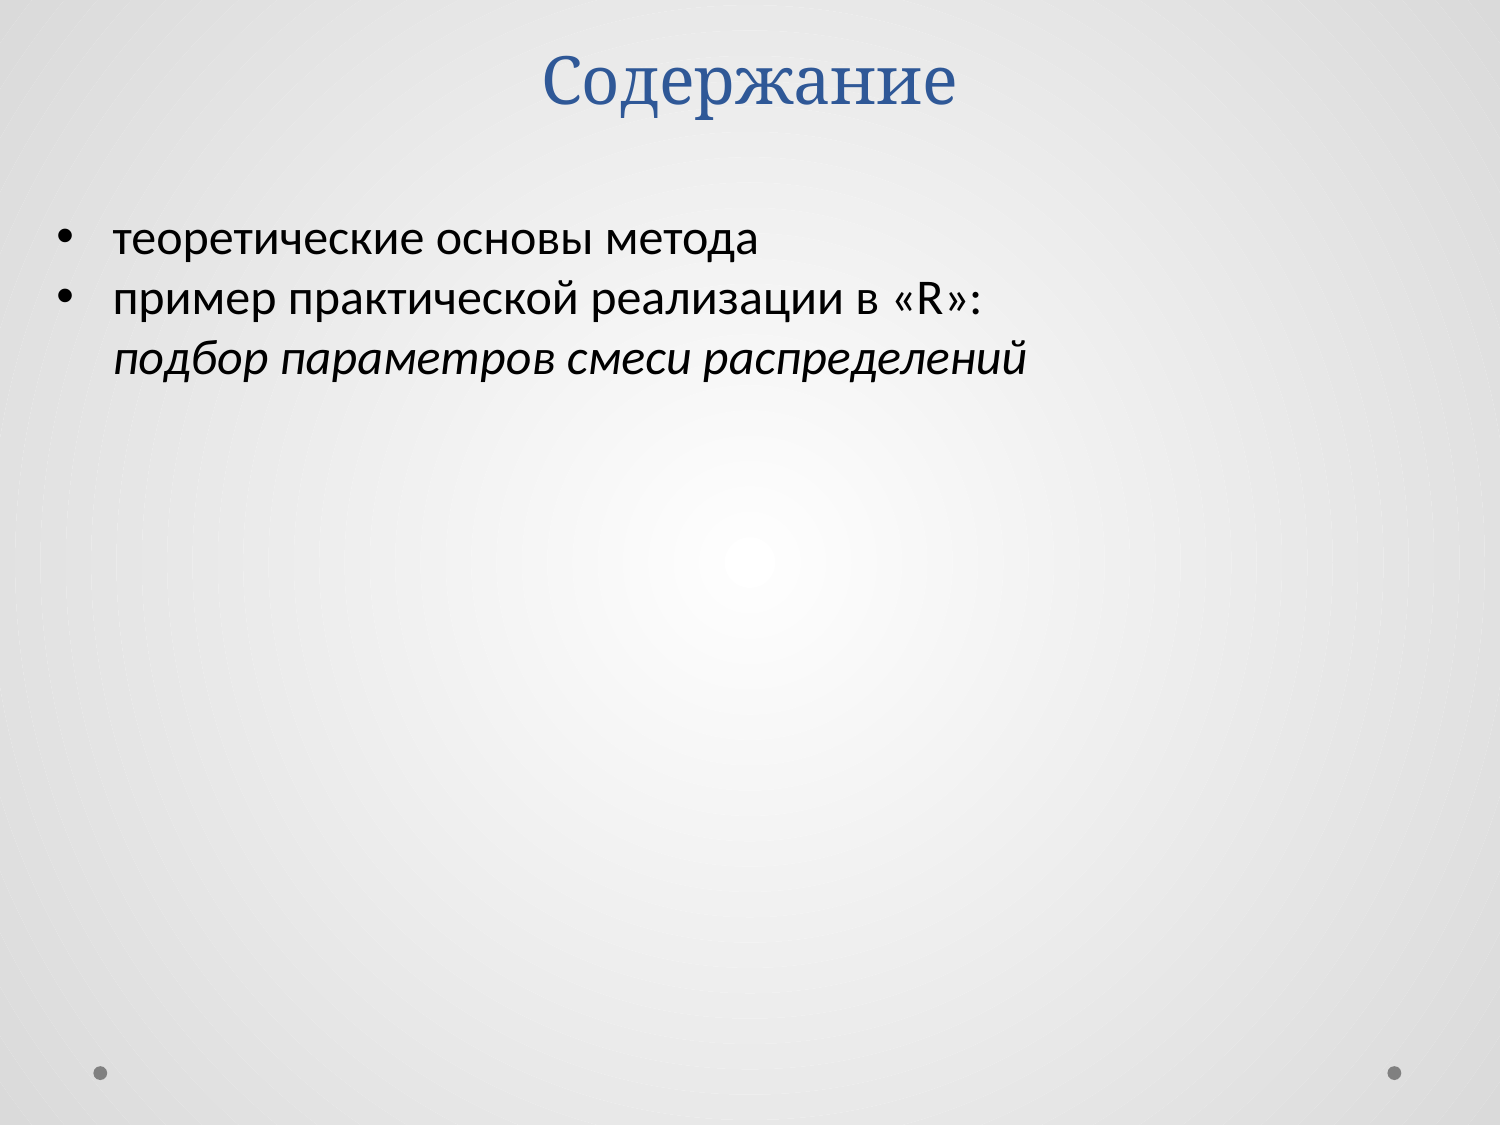

# Содержание

теоретические основы метода
пример практической реализации в «R»:
     подбор параметров смеси распределений